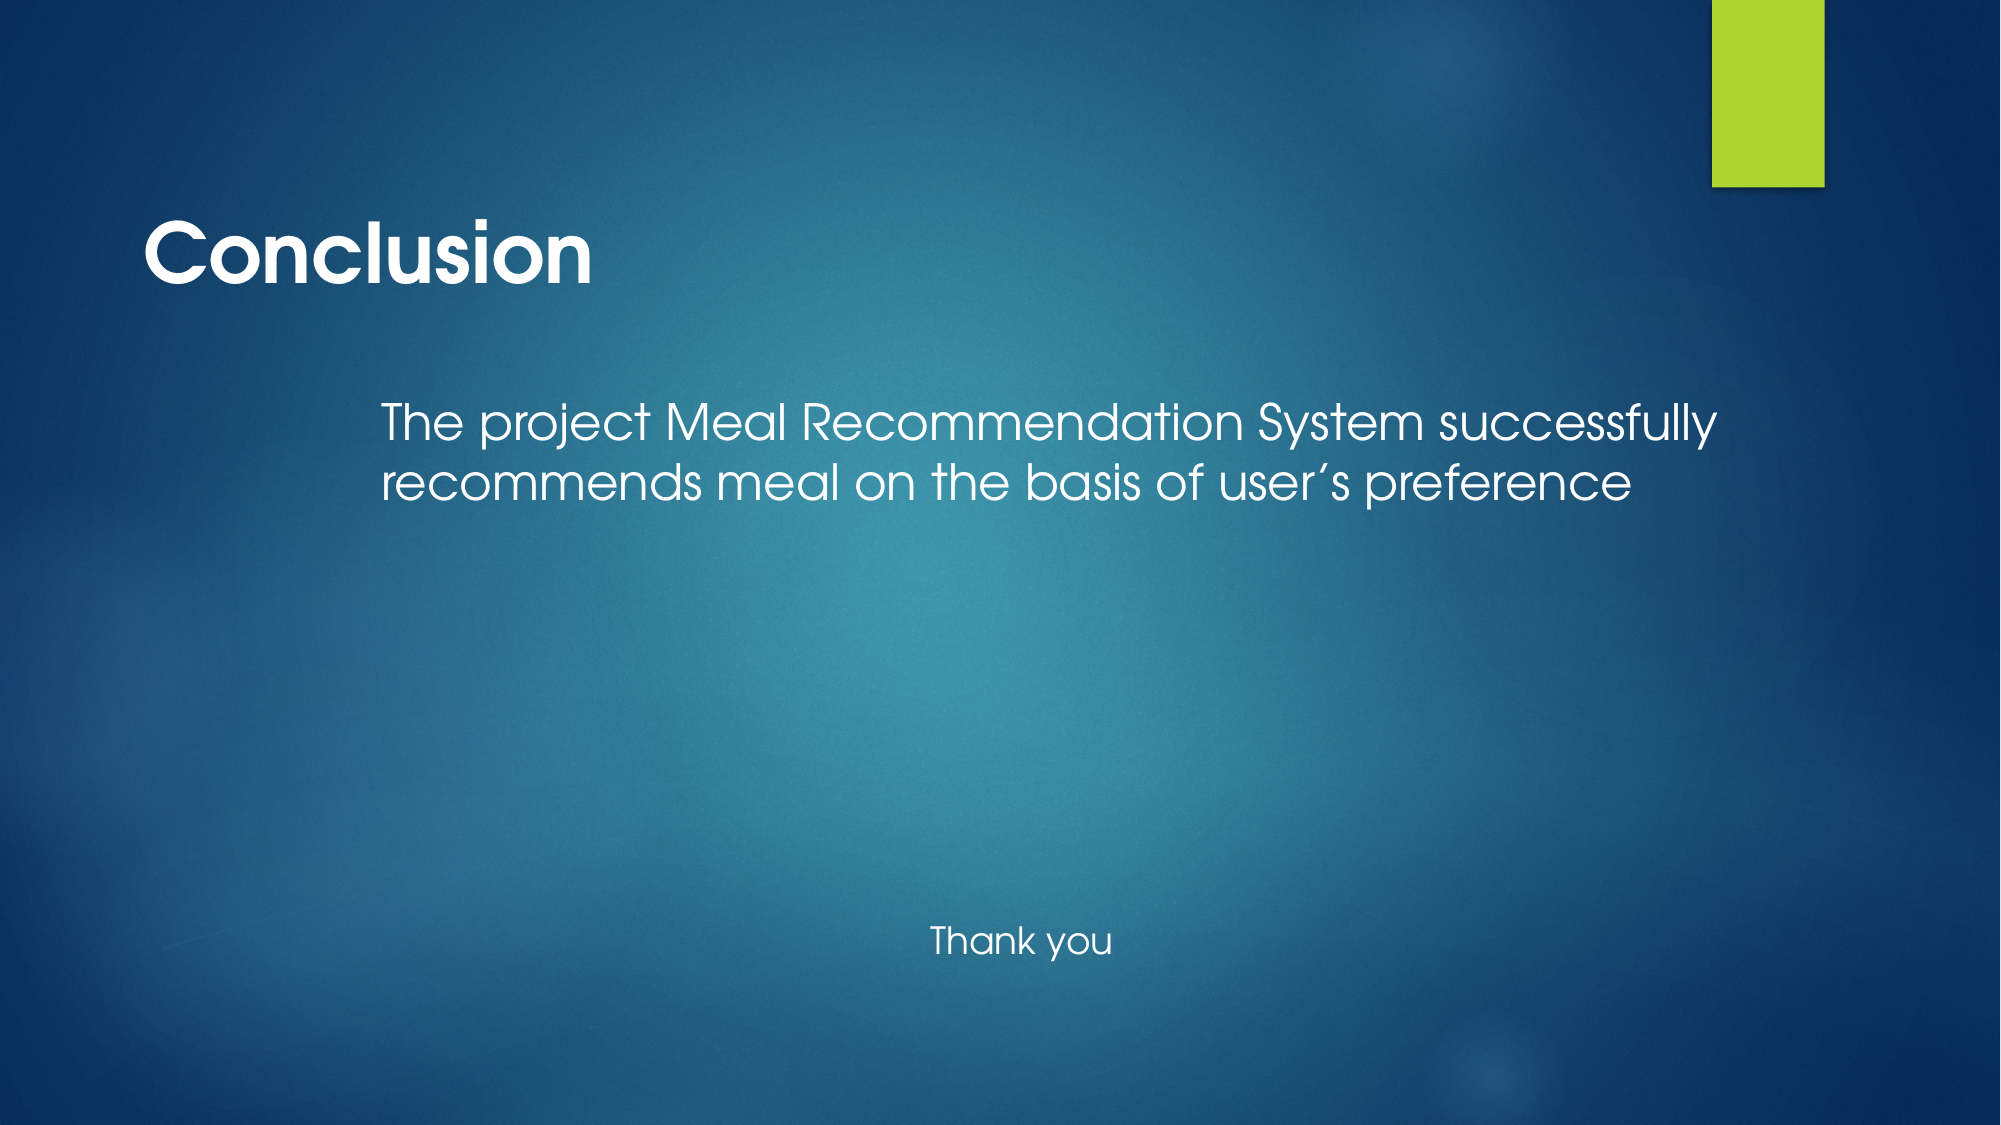

Conclusion
The project Meal Recommendation System successfully recommends meal on the basis of user’s preference
Thank you